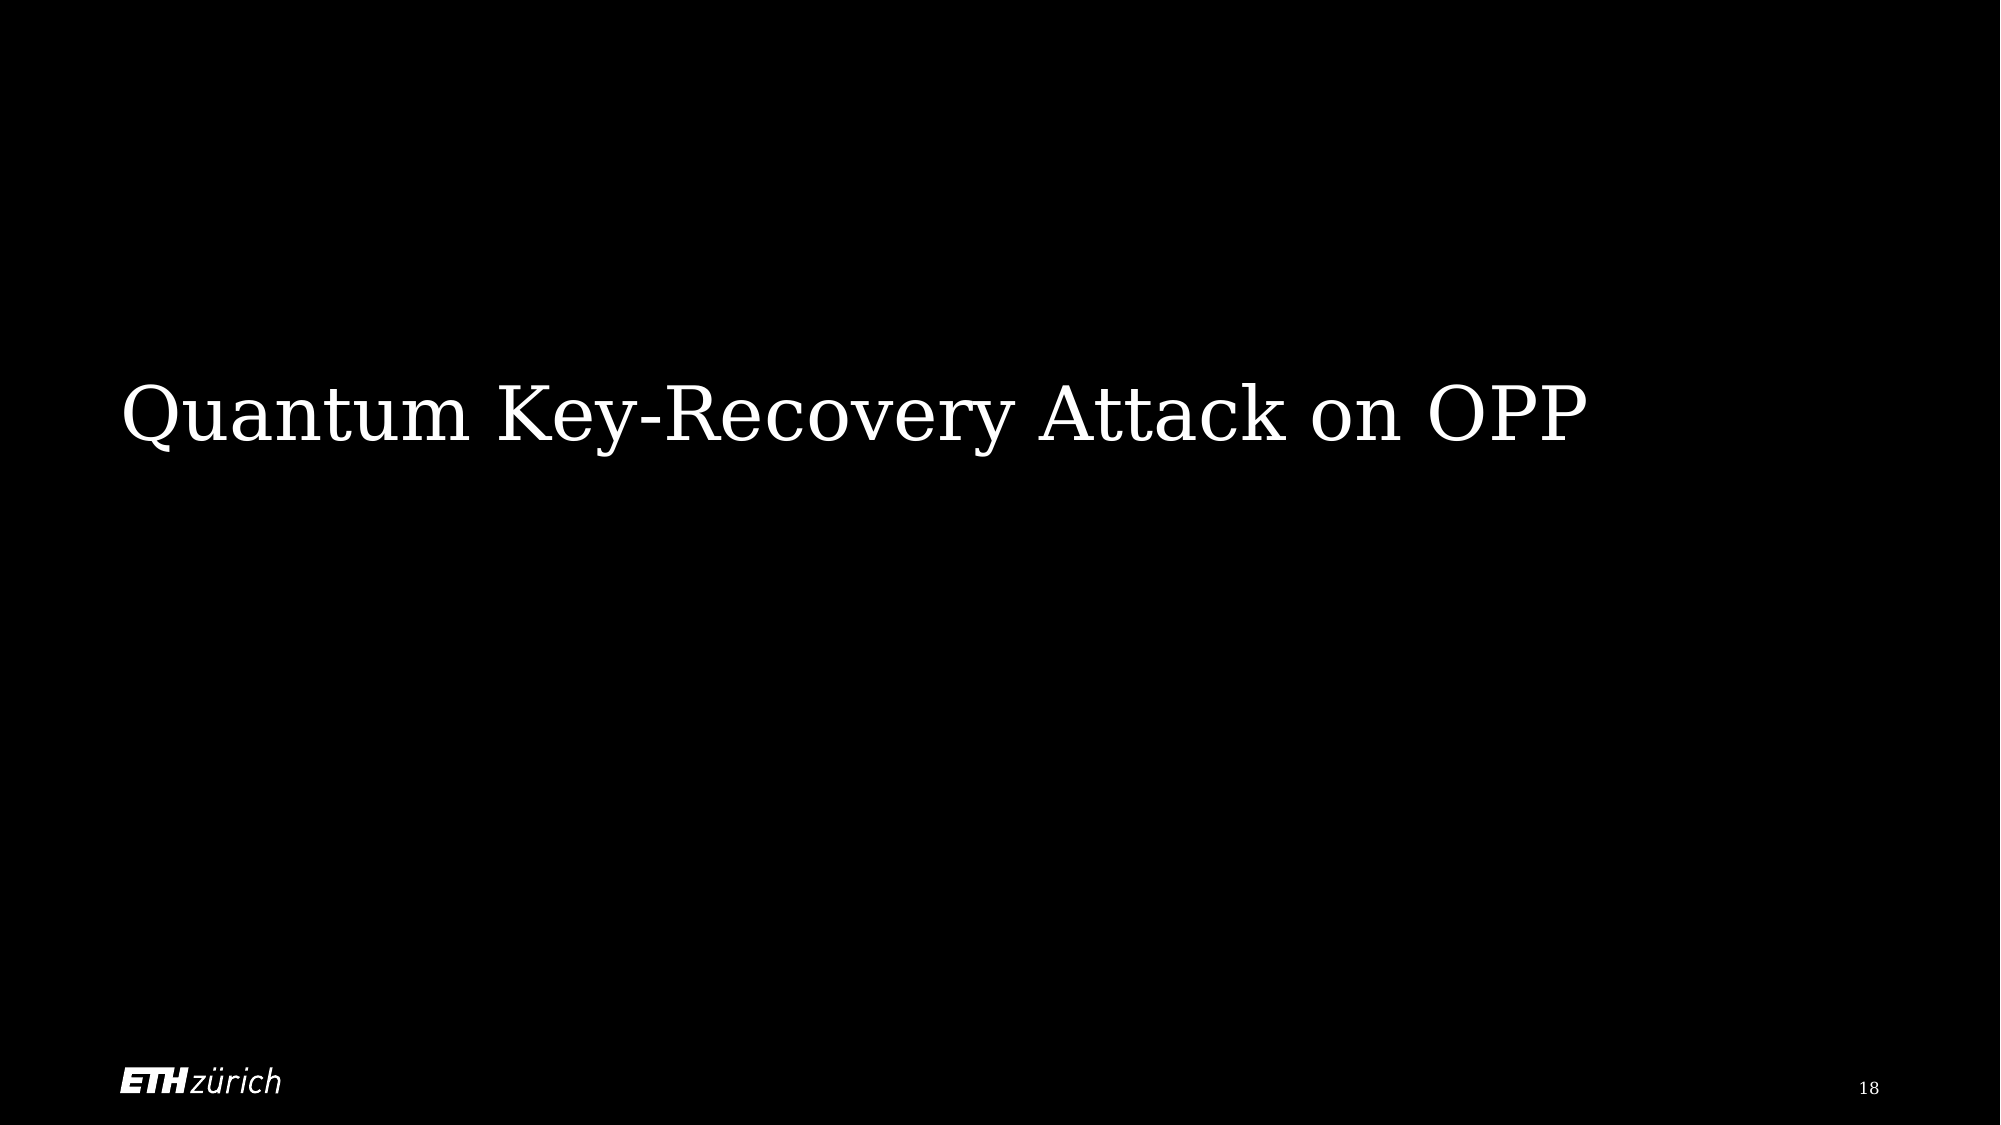

# Quantum Key-Recovery Attack on OPP
18